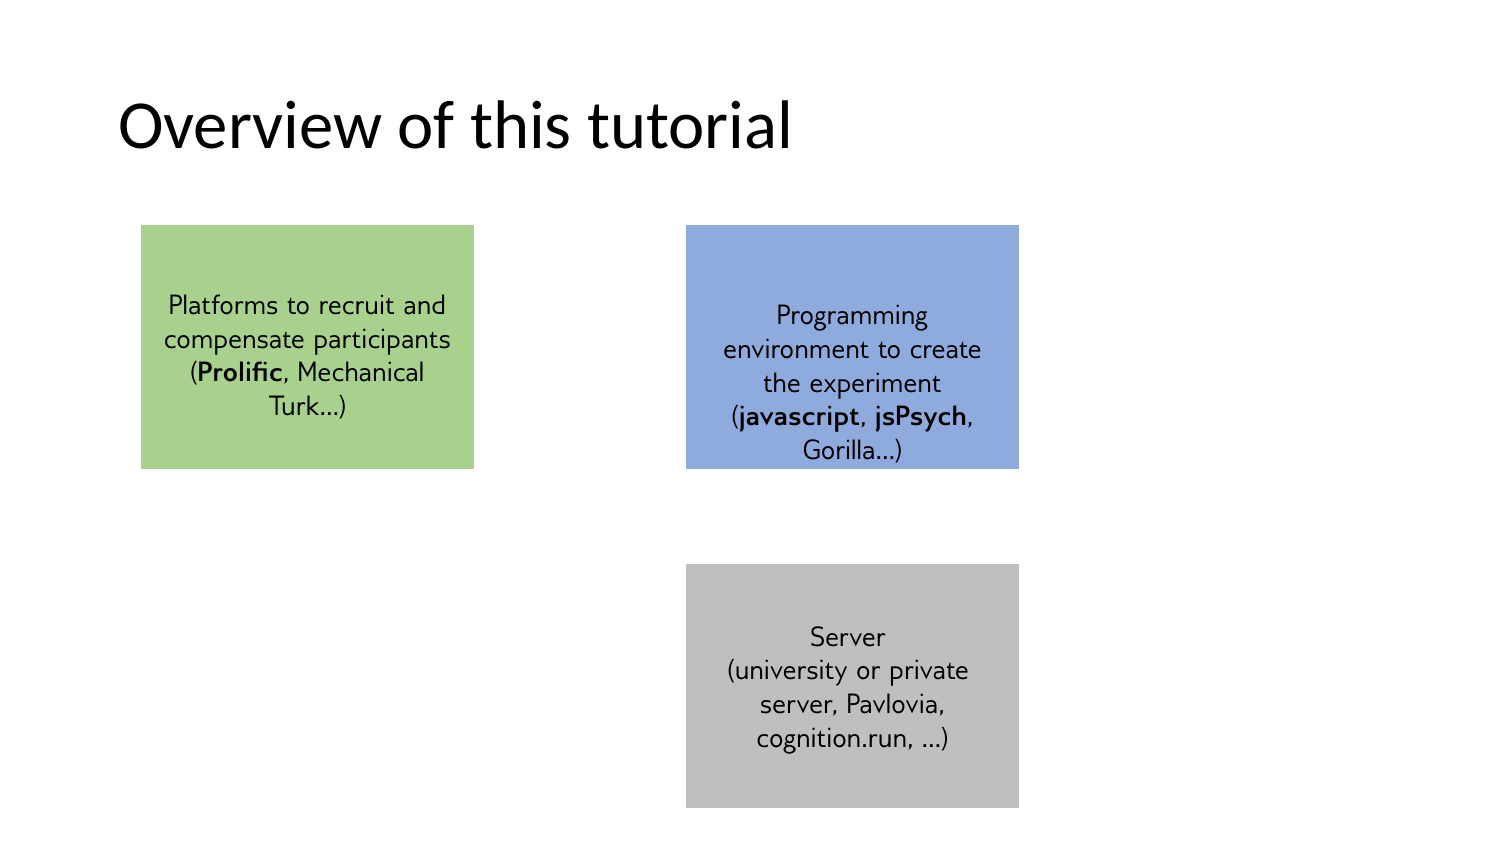

# Overview of this tutorial

Platforms to recruit and compensate participants (Prolific, Mechanical Turk…)
Programming environment to create the experiment (javascript, jsPsych, Gorilla…)

Server
(university or private  server, Pavlovia, cognition.run, …)